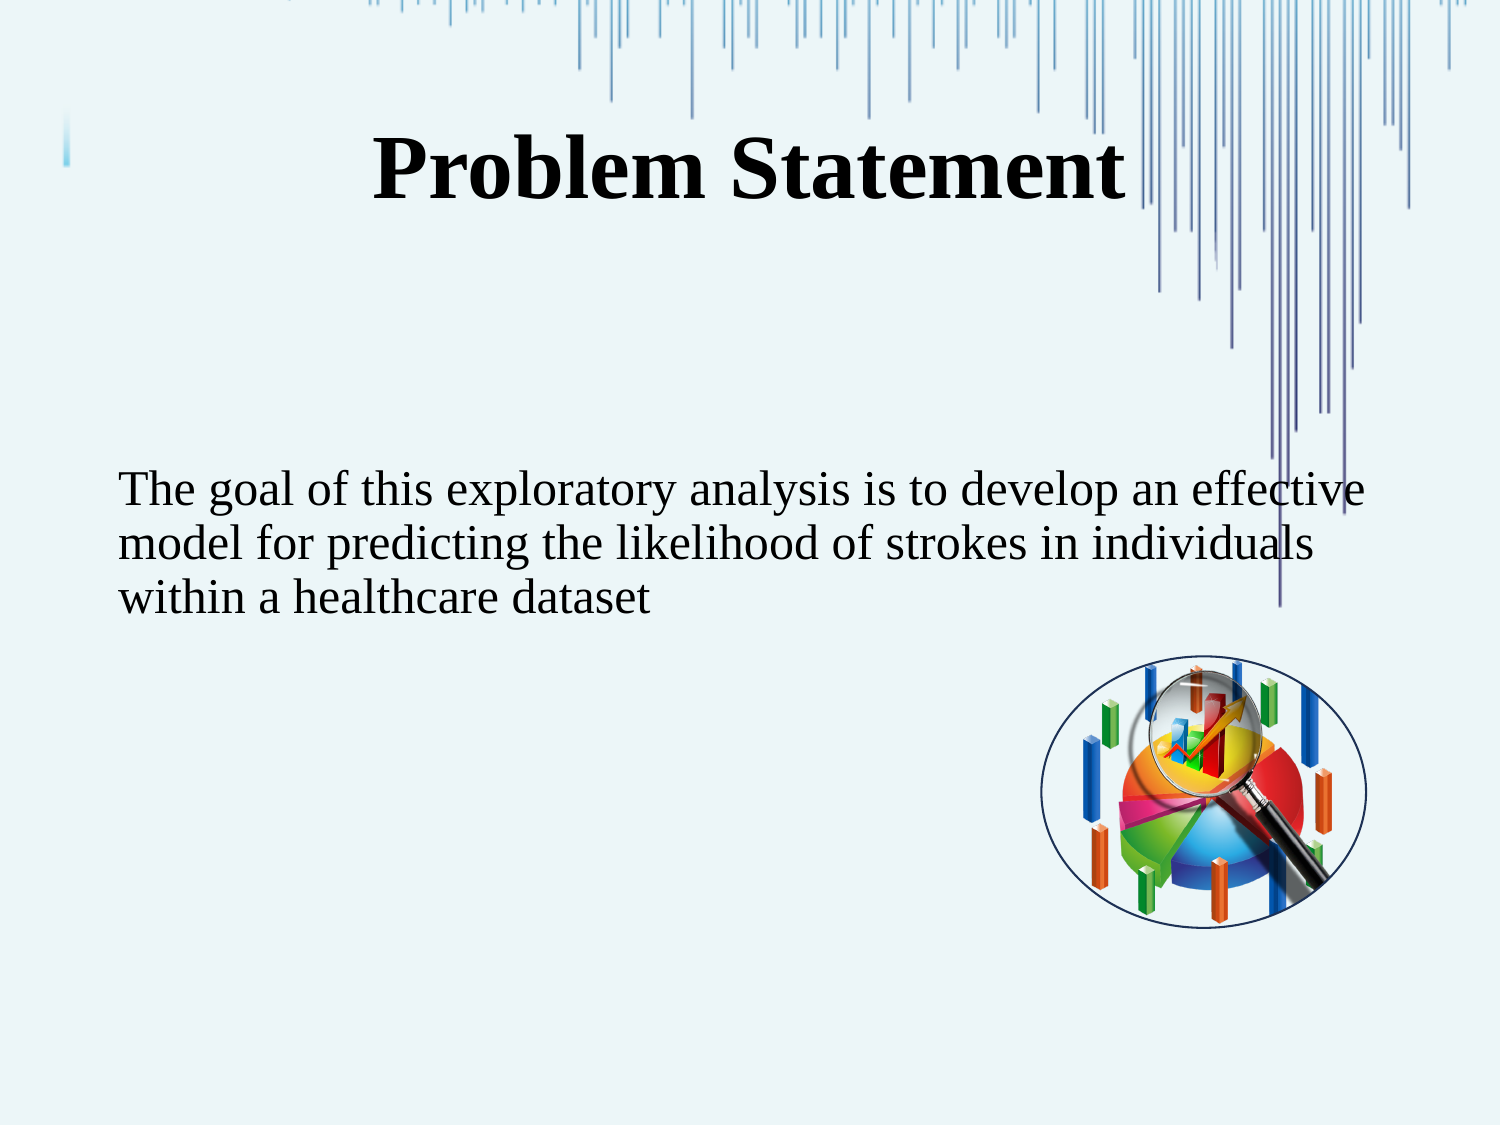

# Problem Statement

The goal of this exploratory analysis is to develop an effective model for predicting the likelihood of strokes in individuals within a healthcare dataset